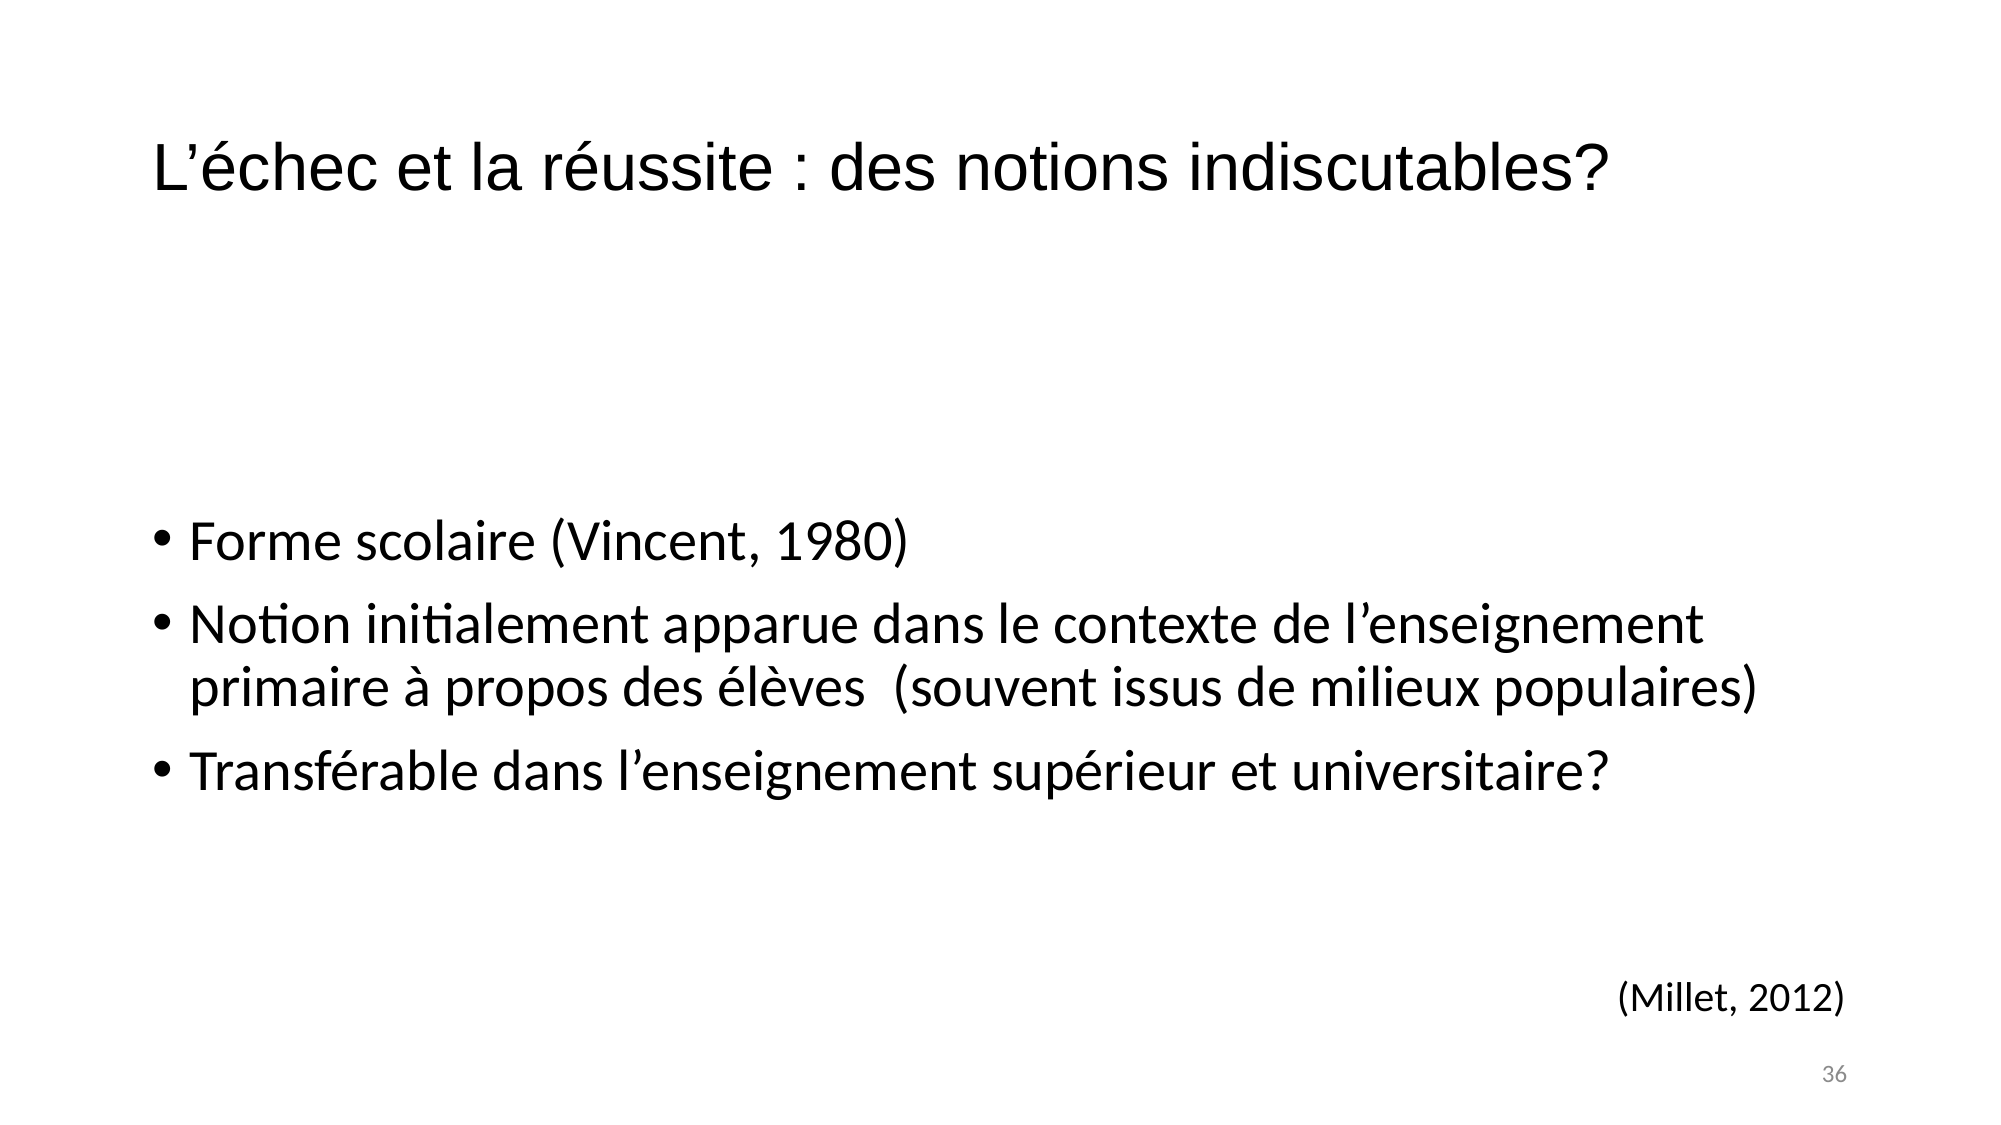

# L’échec et la réussite : des notions indiscutables?
Forme scolaire (Vincent, 1980)
Notion initialement apparue dans le contexte de l’enseignement primaire à propos des élèves  (souvent issus de milieux populaires)
Transférable dans l’enseignement supérieur et universitaire?
(Millet, 2012)
36